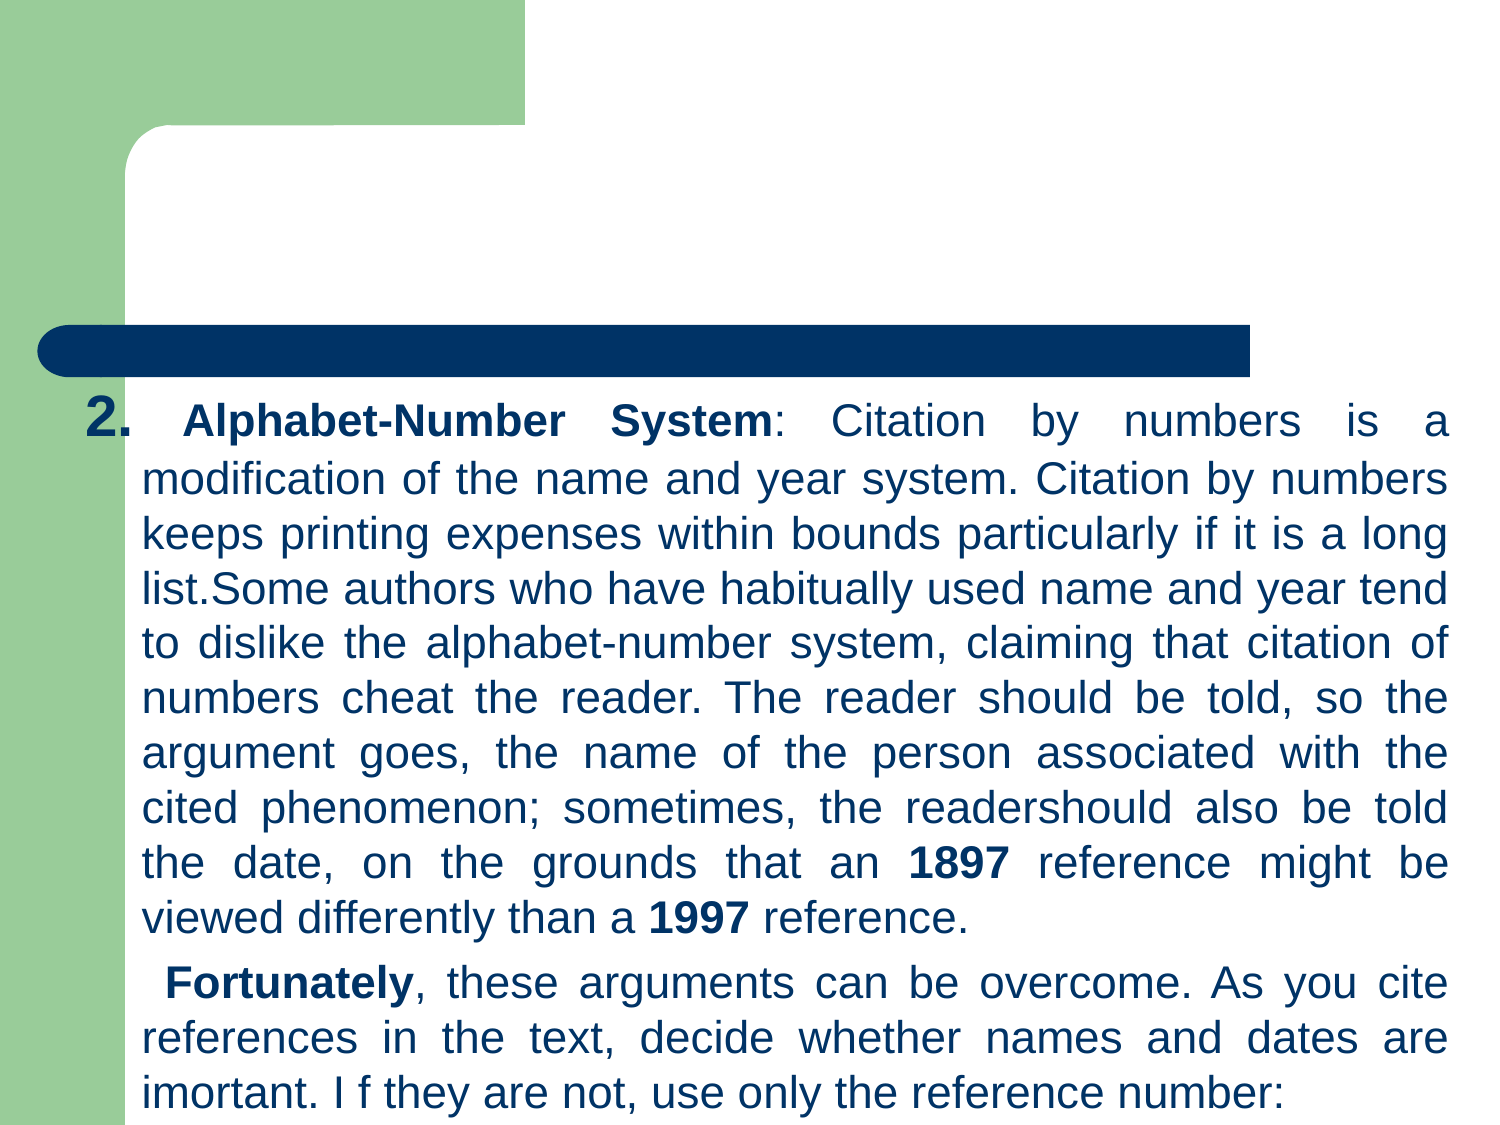

#
2. Alphabet-Number System: Citation by numbers is a modification of the name and year system. Citation by numbers keeps printing expenses within bounds particularly if it is a long list.Some authors who have habitually used name and year tend to dislike the alphabet-number system, claiming that citation of numbers cheat the reader. The reader should be told, so the argument goes, the name of the person associated with the cited phenomenon; sometimes, the readershould also be told the date, on the grounds that an 1897 reference might be viewed differently than a 1997 reference.
    Fortunately, these arguments can be overcome. As you cite references in the text, decide whether names and dates are imortant. I f they are not, use only the reference number: